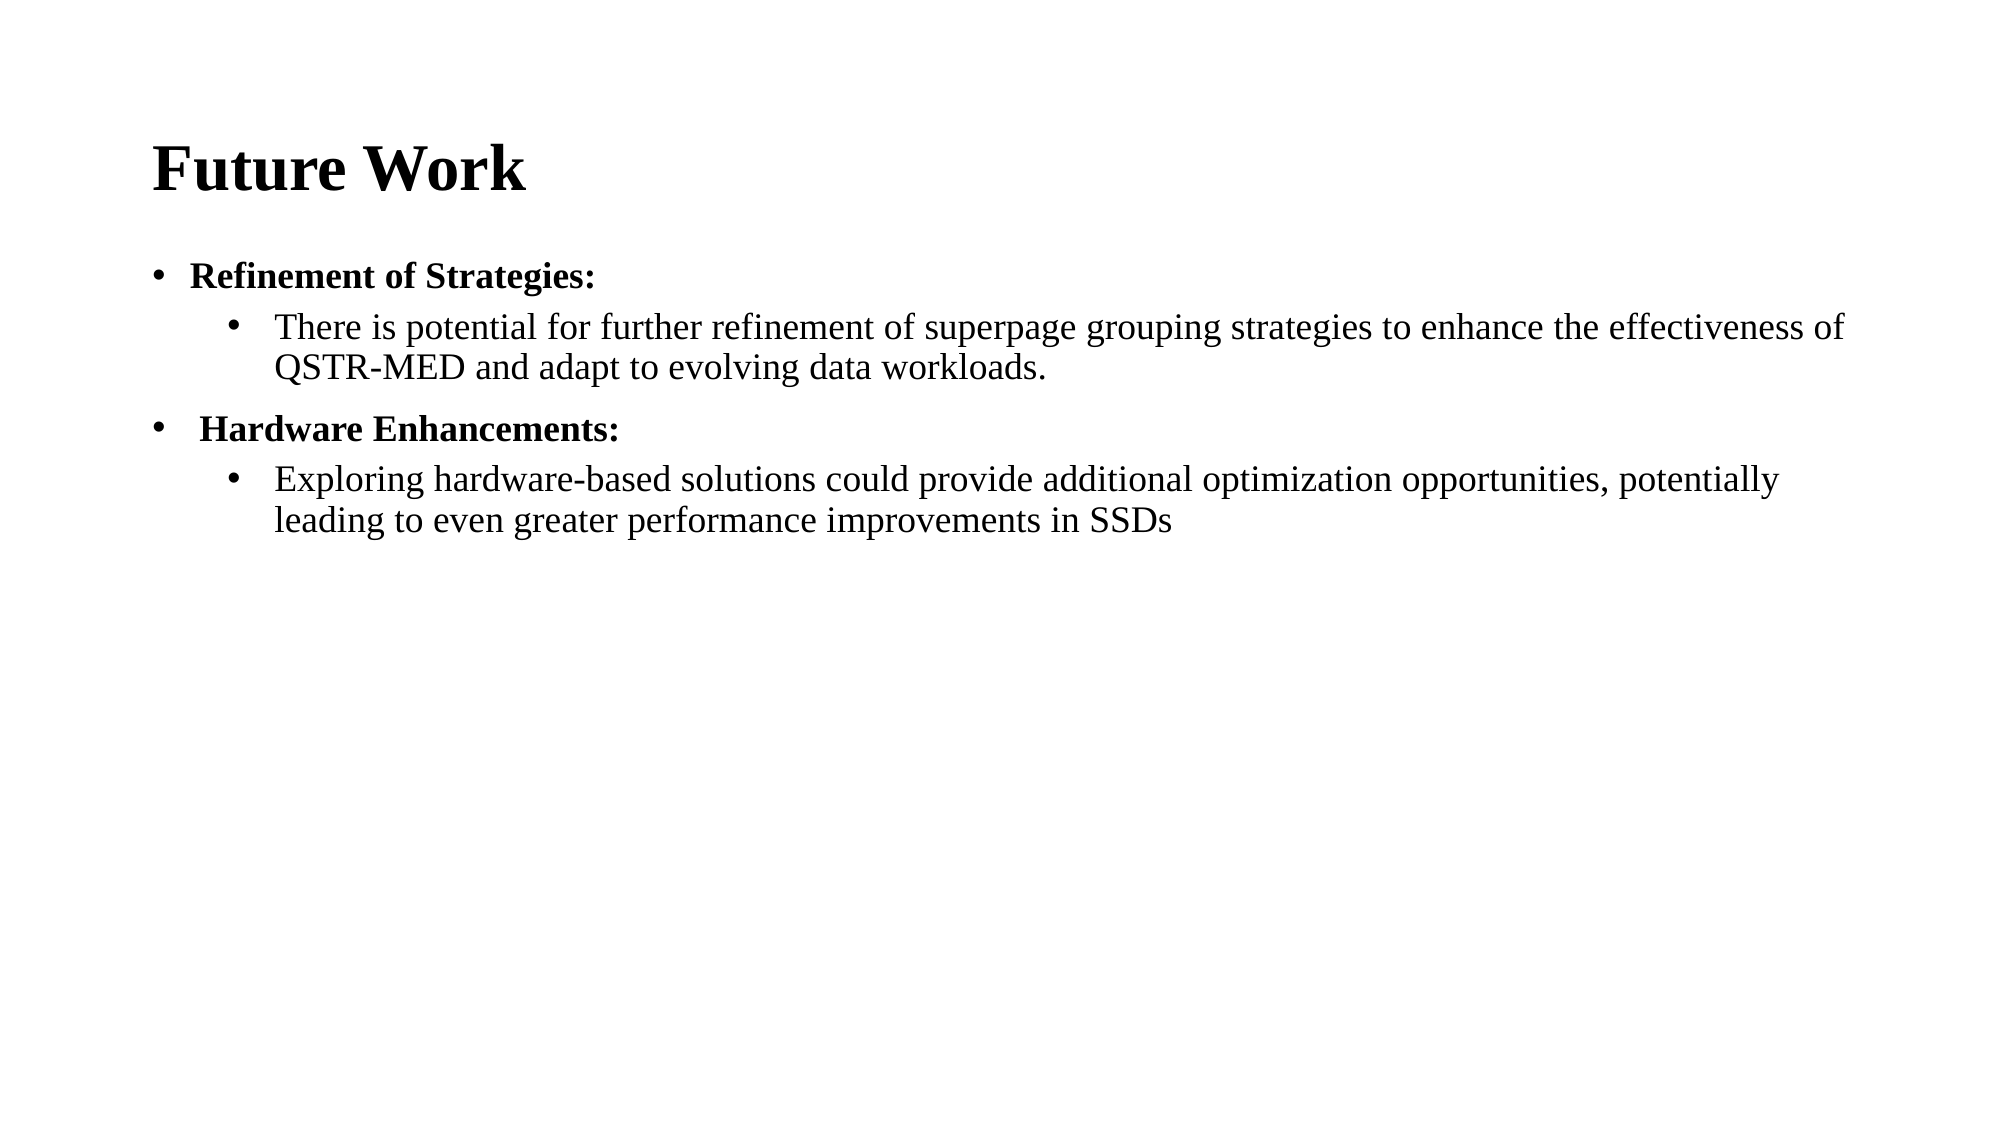

# Future Work
Refinement of Strategies:
There is potential for further refinement of superpage grouping strategies to enhance the effectiveness of QSTR-MED and adapt to evolving data workloads.
Hardware Enhancements:
Exploring hardware-based solutions could provide additional optimization opportunities, potentially leading to even greater performance improvements in SSDs